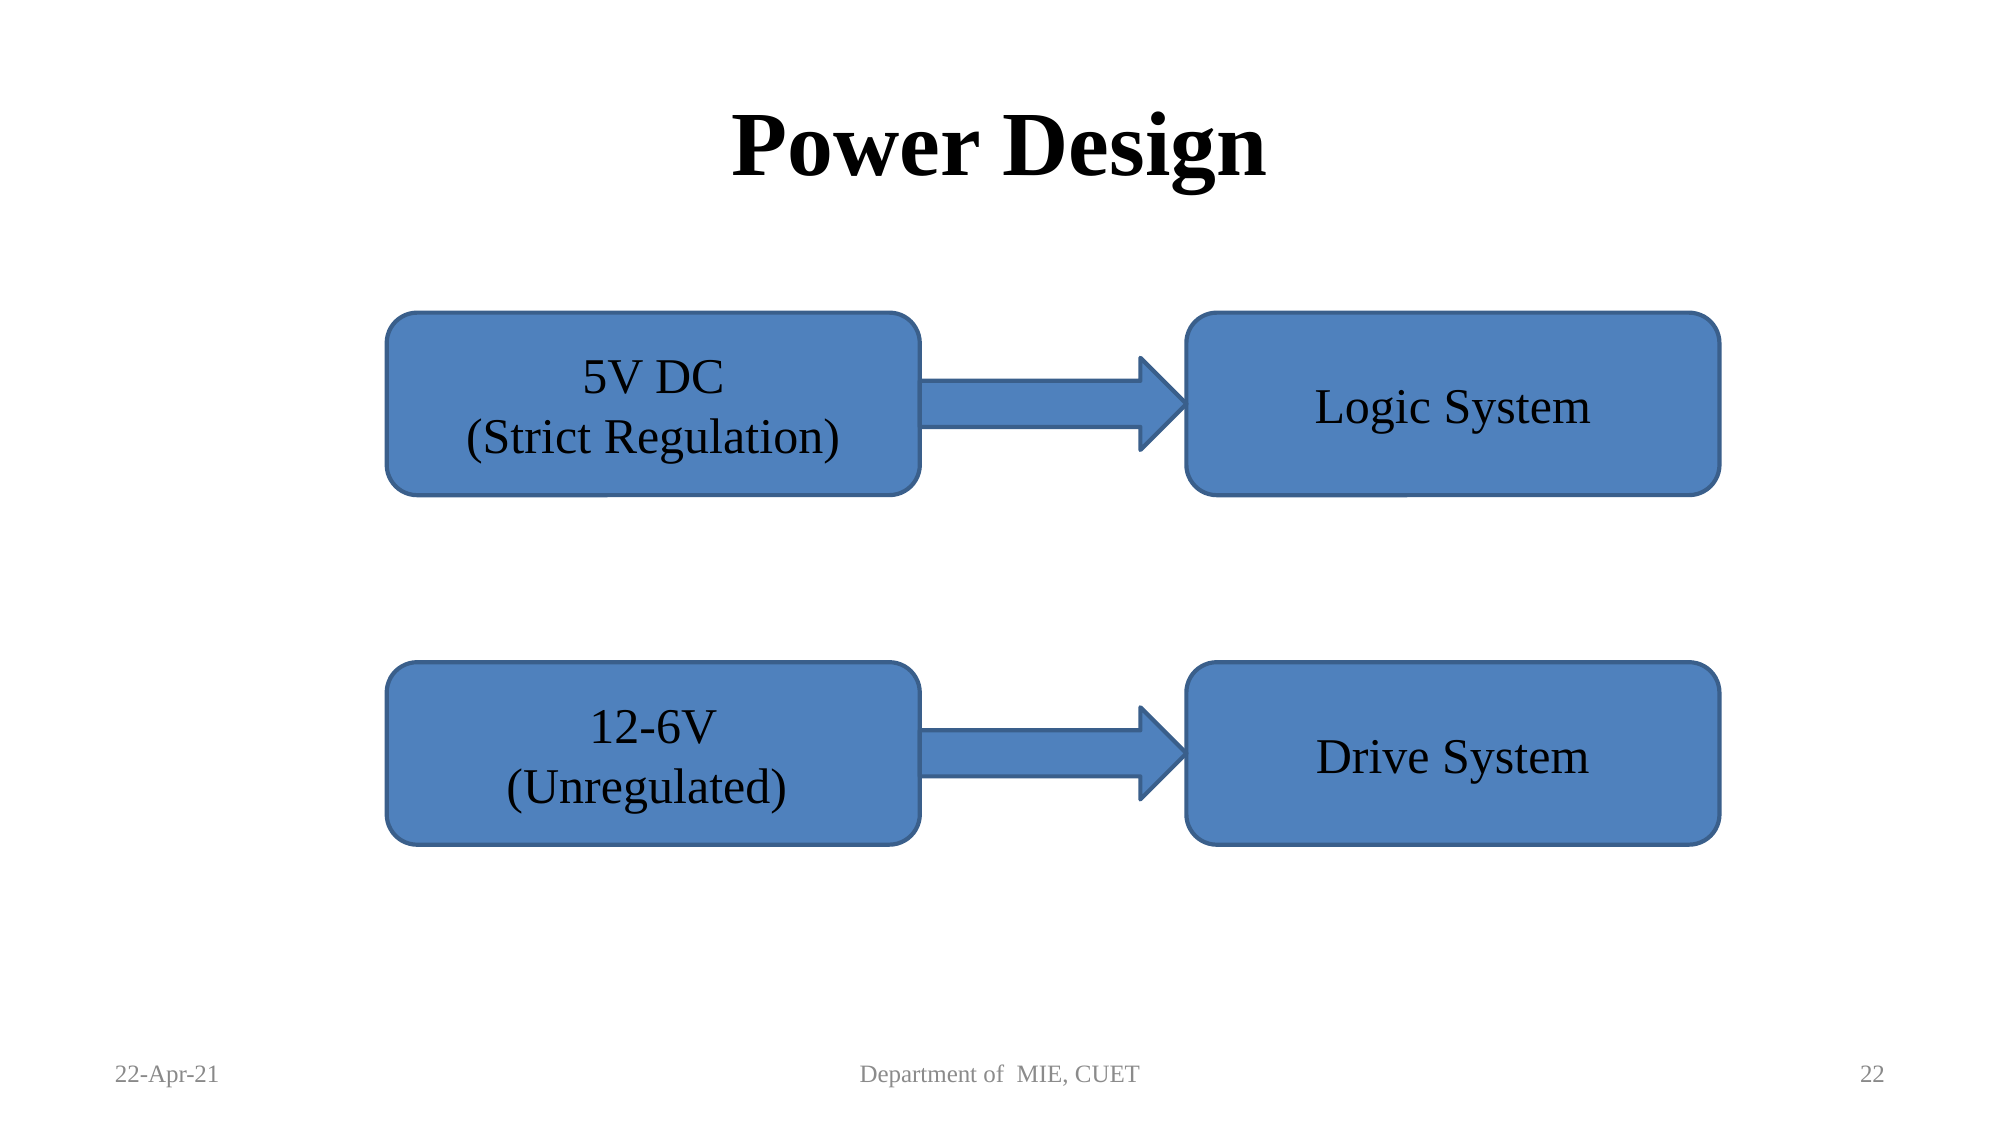

# Power Design
5V DC
(Strict Regulation)
Logic System

12-6V
(Unregulated)
Drive System

22-Apr-21
Department of  MIE, CUET
22